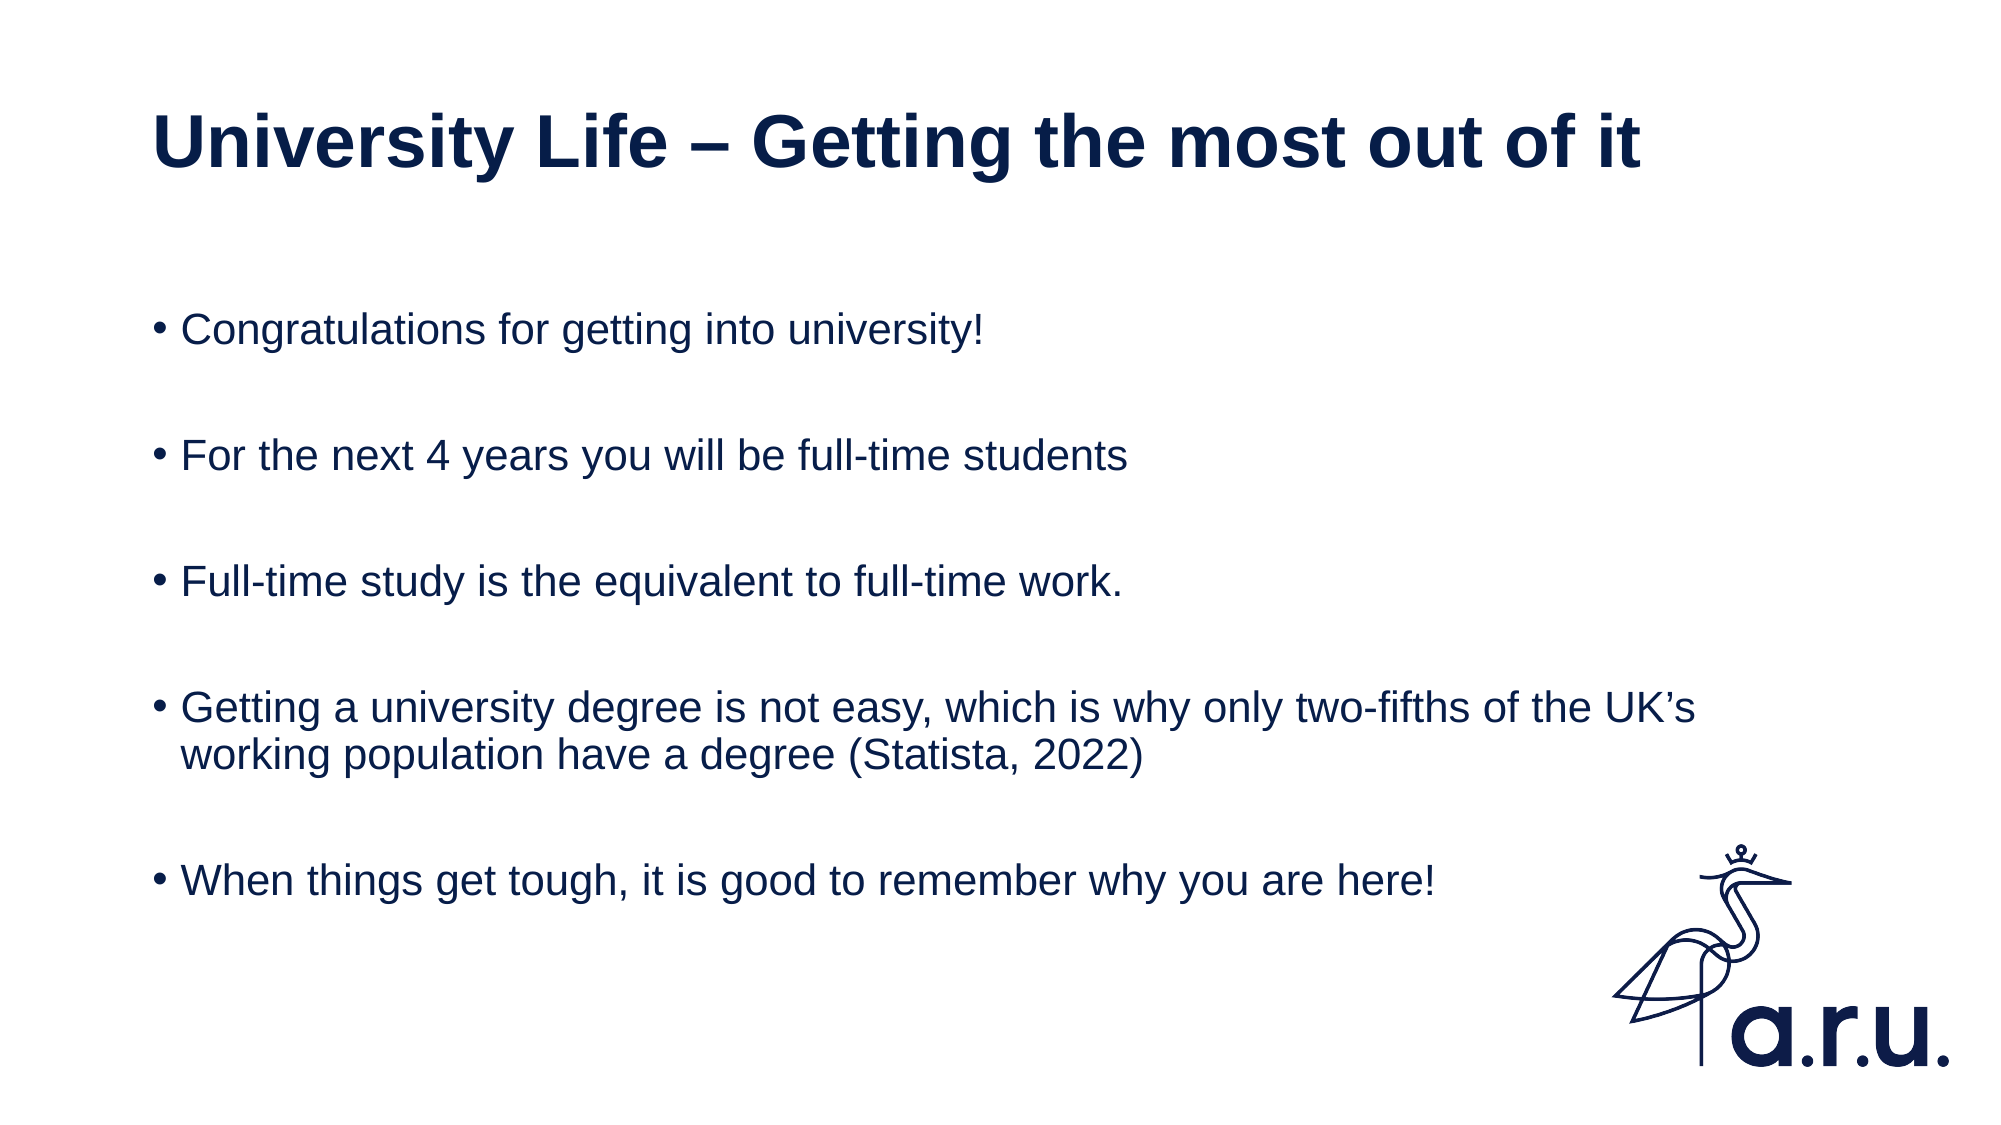

# University Life – Getting the most out of it
Congratulations for getting into university!

For the next 4 years you will be full-time students

Full-time study is the equivalent to full-time work.

Getting a university degree is not easy, which is why only two-fifths of the UK’s working population have a degree (Statista, 2022)

When things get tough, it is good to remember why you are here!